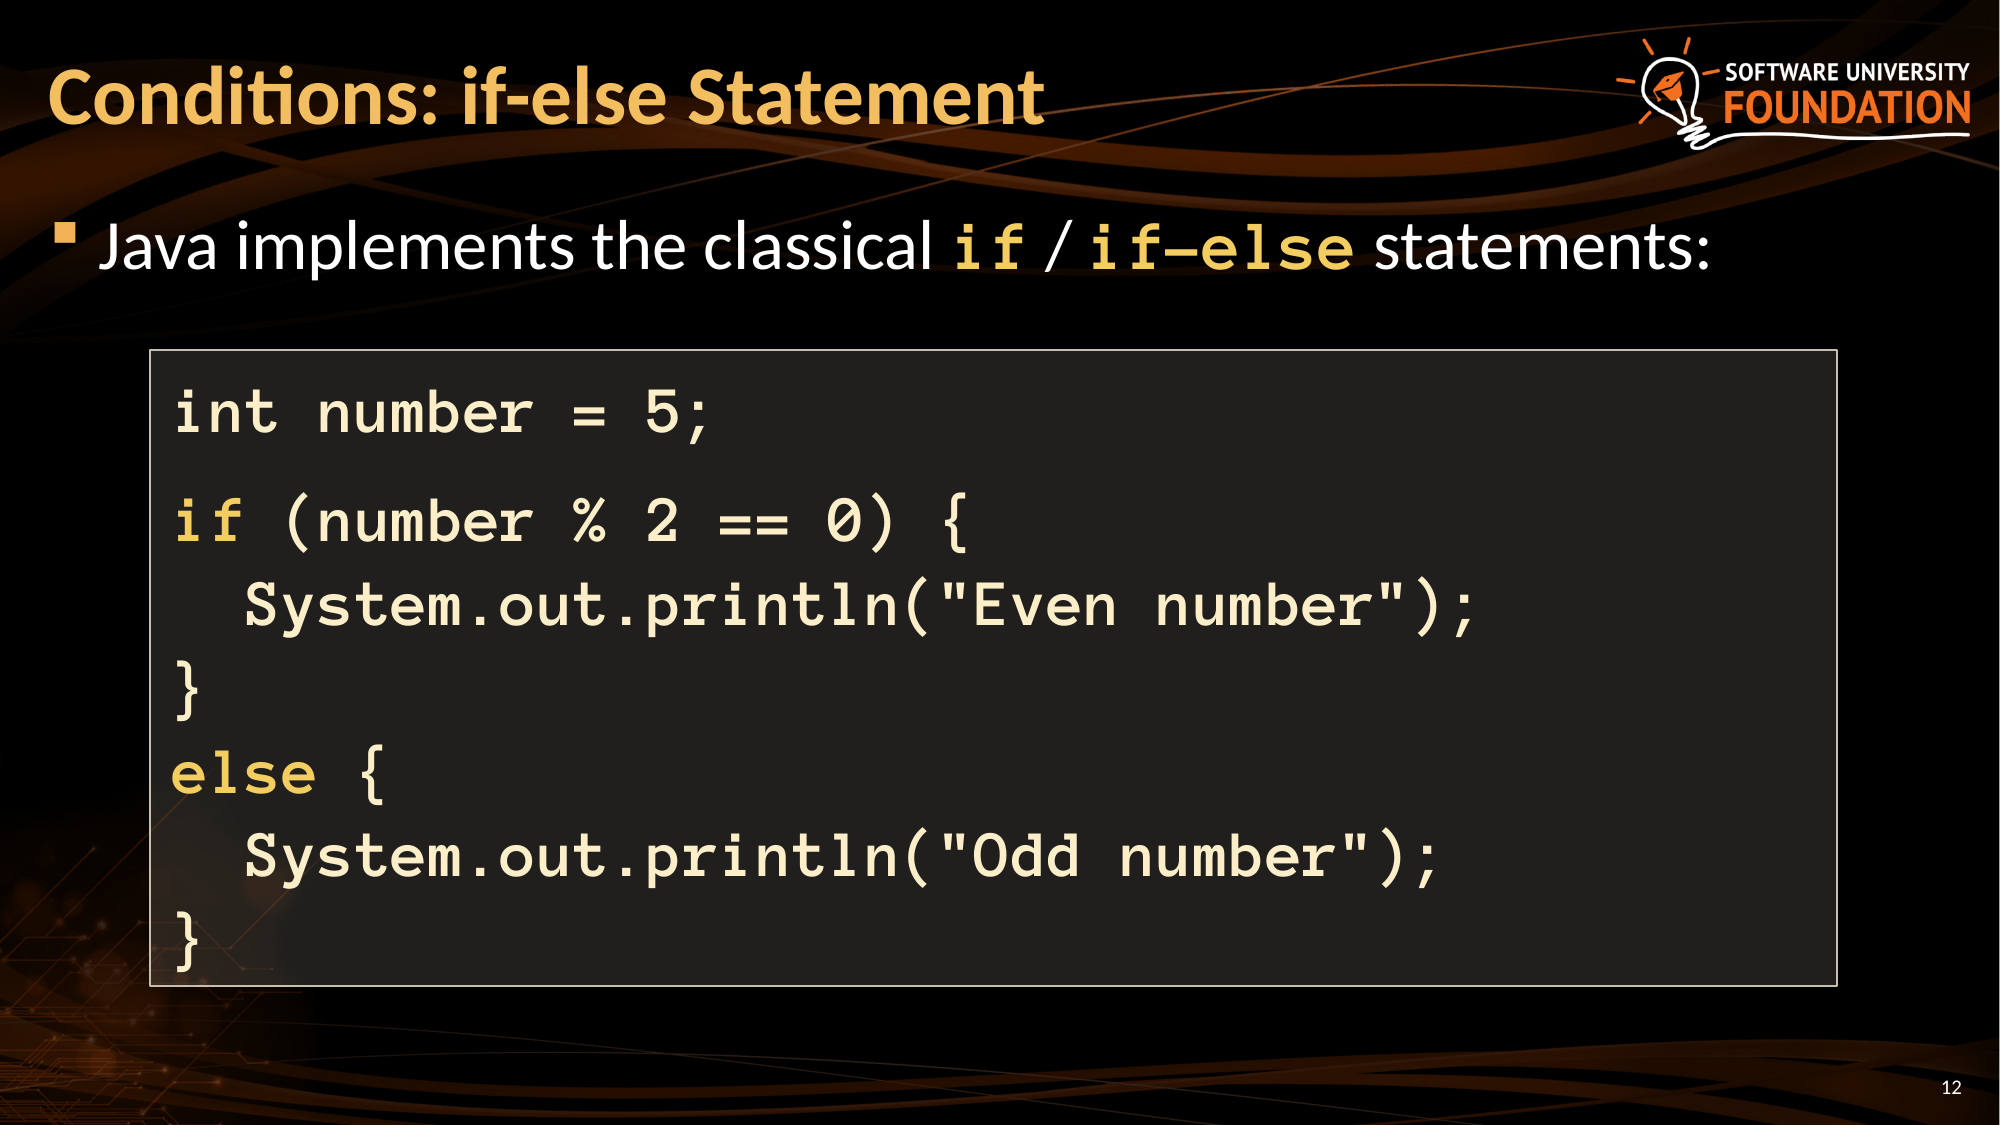

# Conditions: if-else Statement
Java implements the classical if / if-else statements:

int number = 5;
if (number % 2 == 0) {
  System.out.println("Even number");
}
else {
  System.out.println("Odd number");
}
12